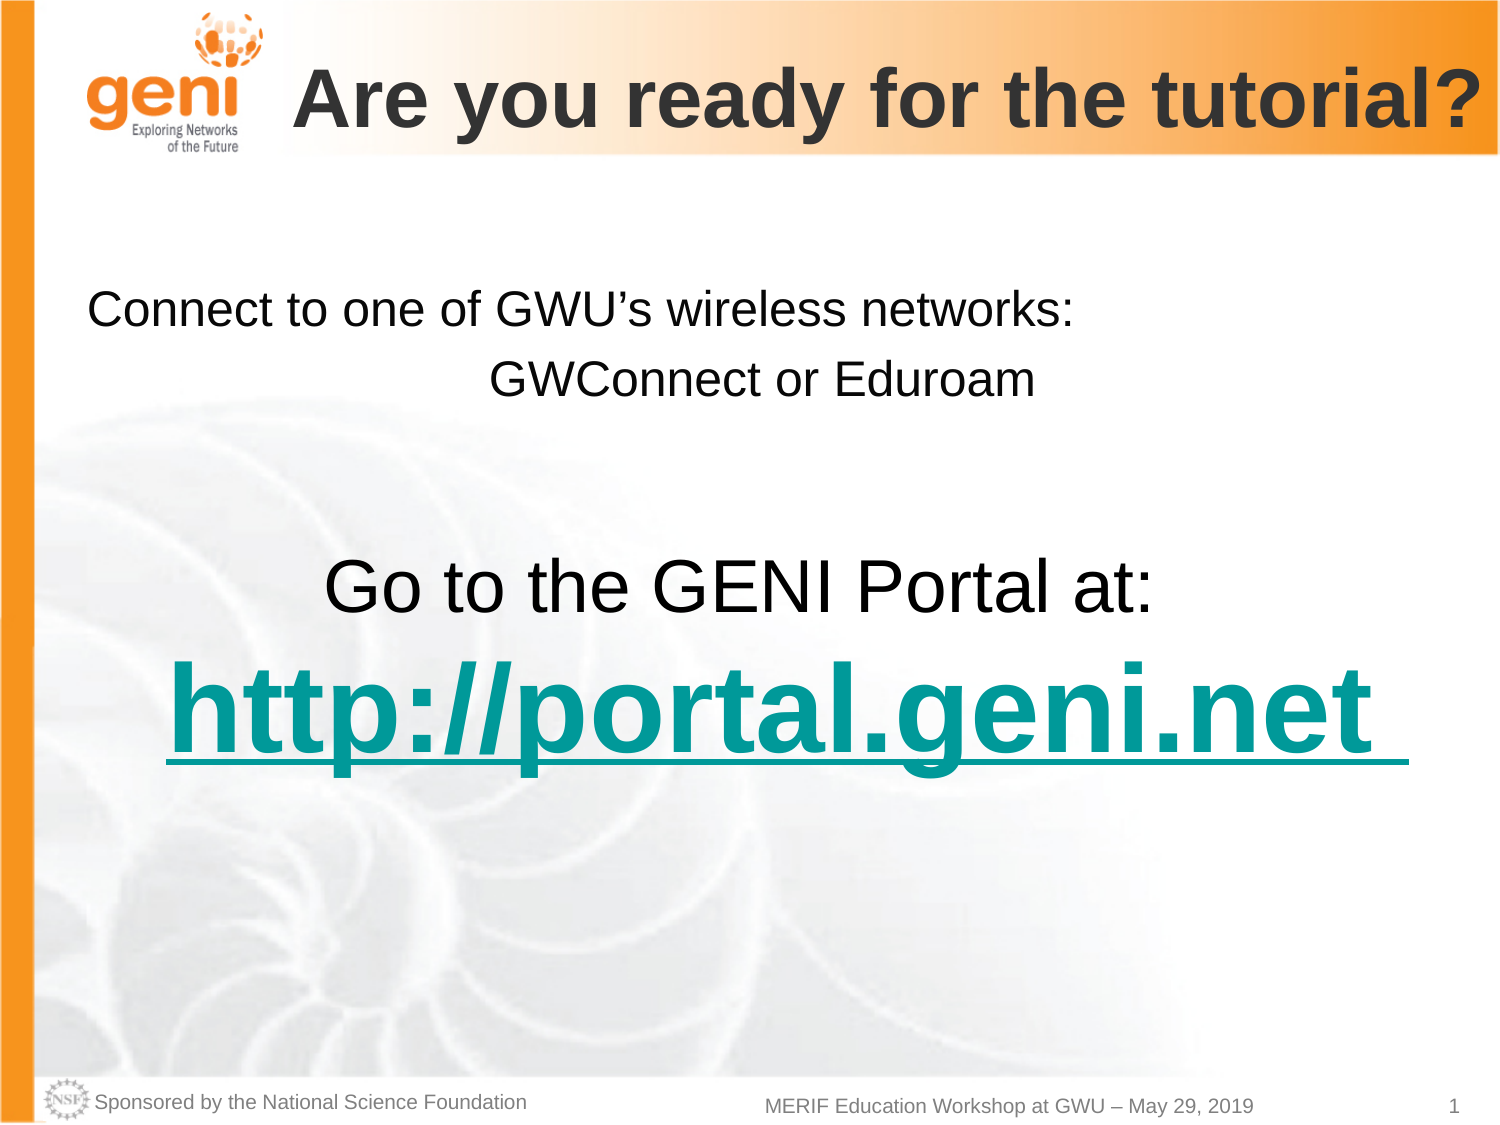

# Are you ready for the tutorial?

Connect to one of GWU’s wireless networks:
GWConnect or Eduroam

Go to the GENI Portal at:
http://portal.geni.net